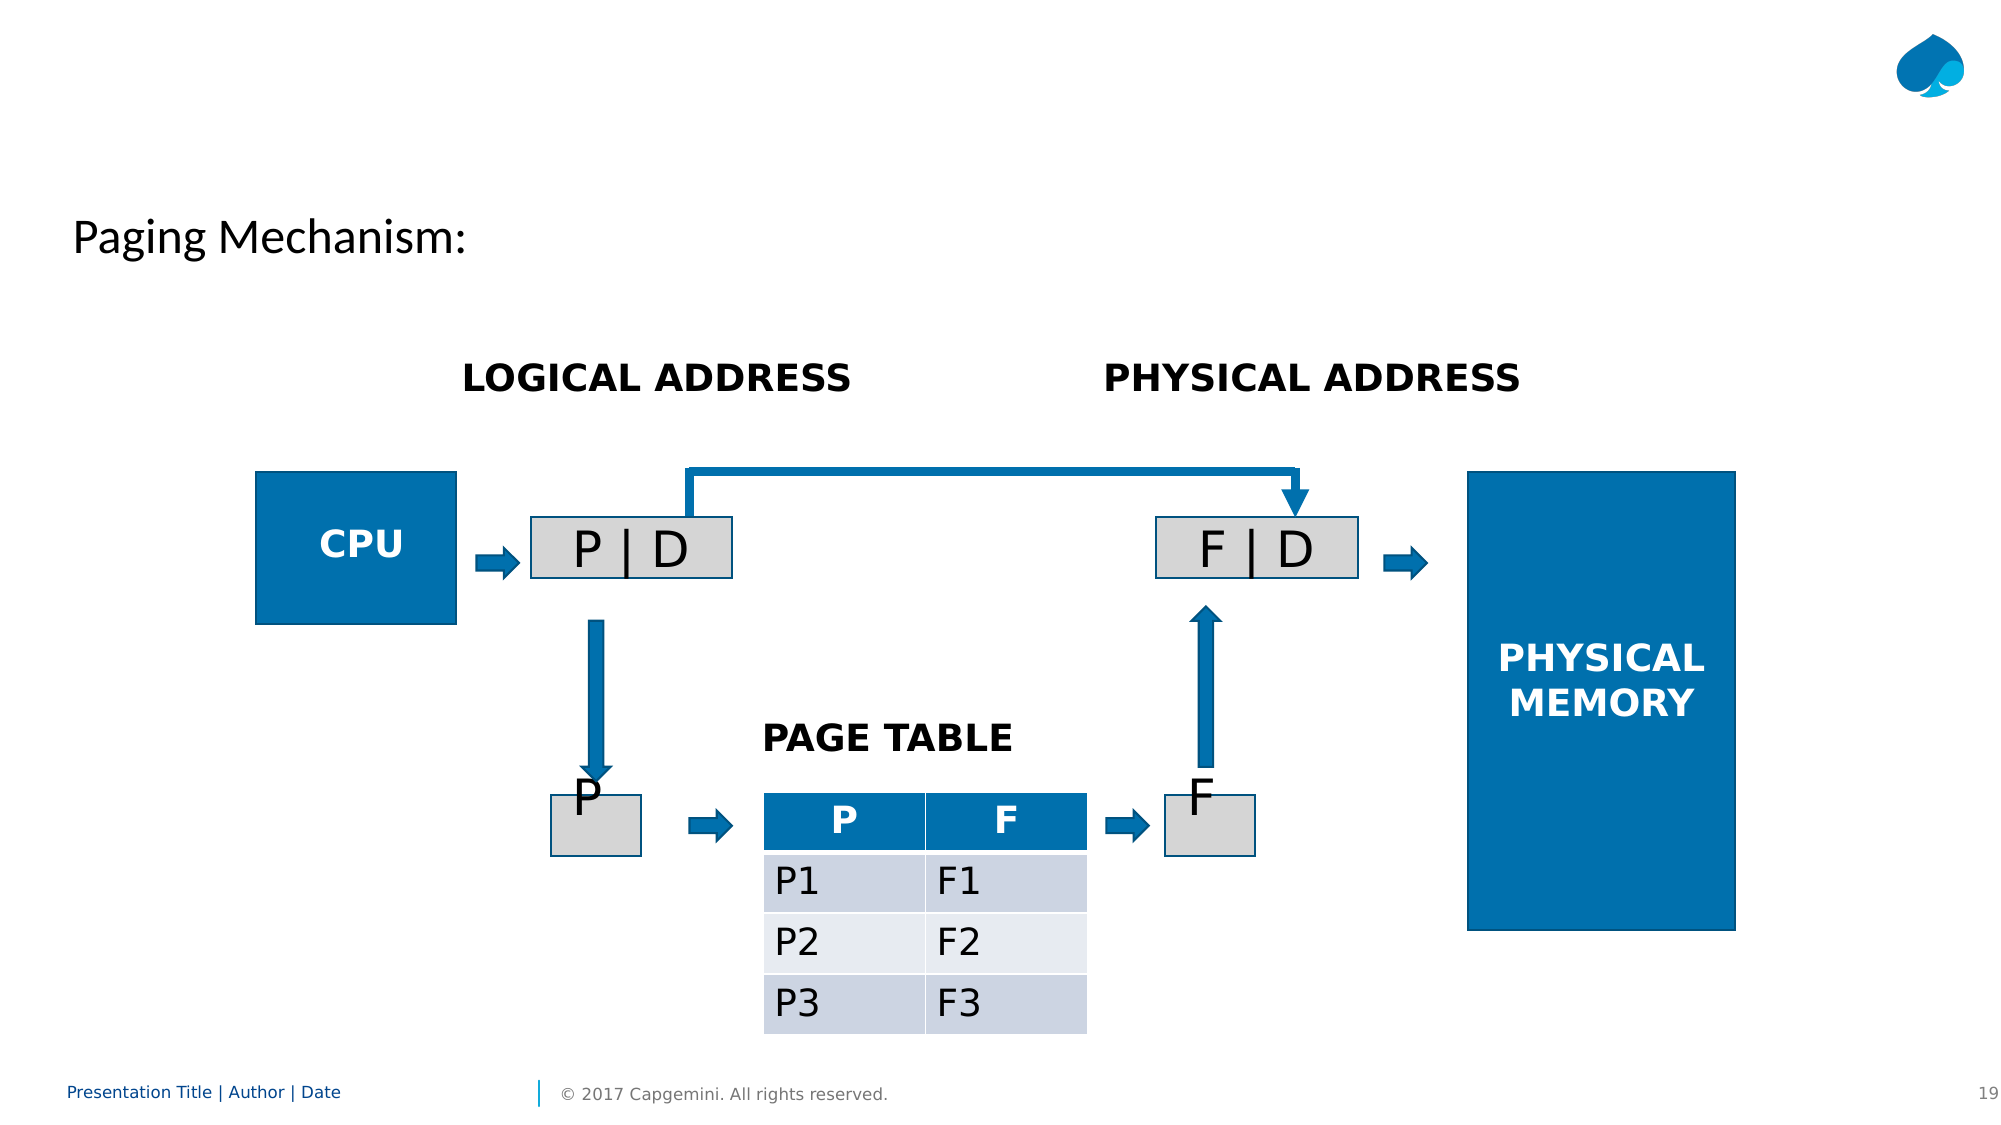

Paging Mechanism:
LOGICAL ADDRESS
PHYSICAL ADDRESS

PHYSICAL MEMORY

CPU
P | D
F | D

PAGE TABLE
| P | F |
| --- | --- |
| P1 | F1 |
| P2 | F2 |
| P3 | F3 |
P
F